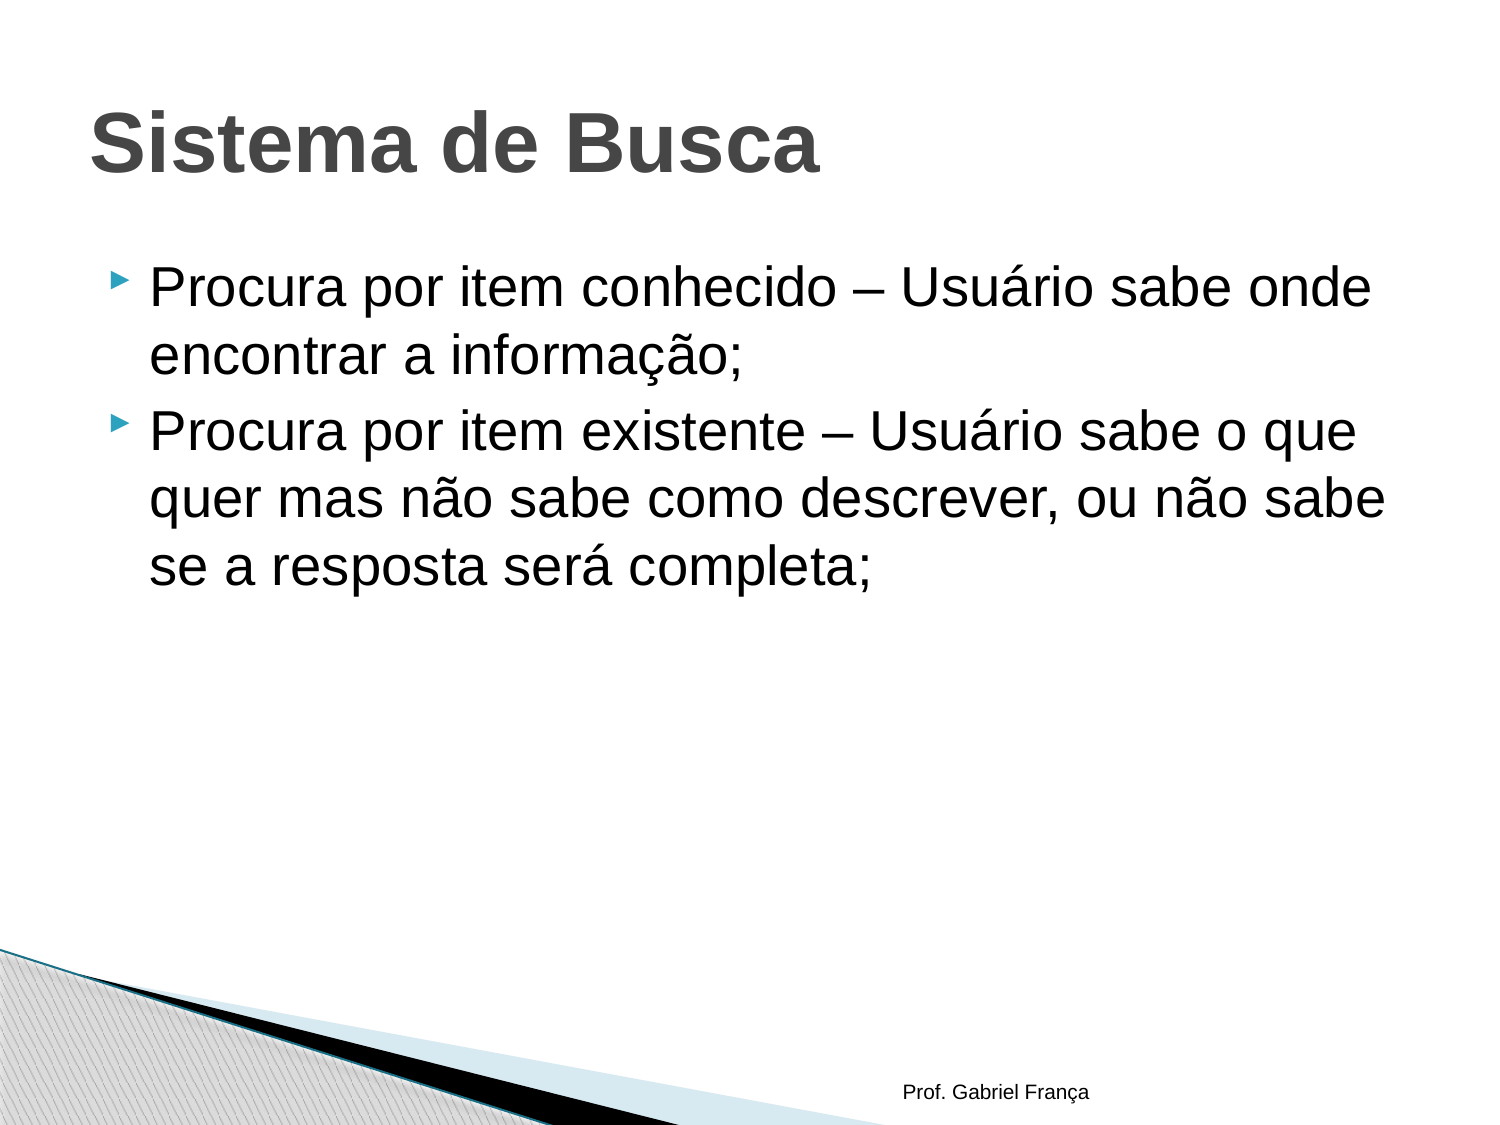

# Sistema de Busca
Procura por item conhecido – Usuário sabe onde encontrar a informação;
Procura por item existente – Usuário sabe o que quer mas não sabe como descrever, ou não sabe se a resposta será completa;
Prof. Gabriel França